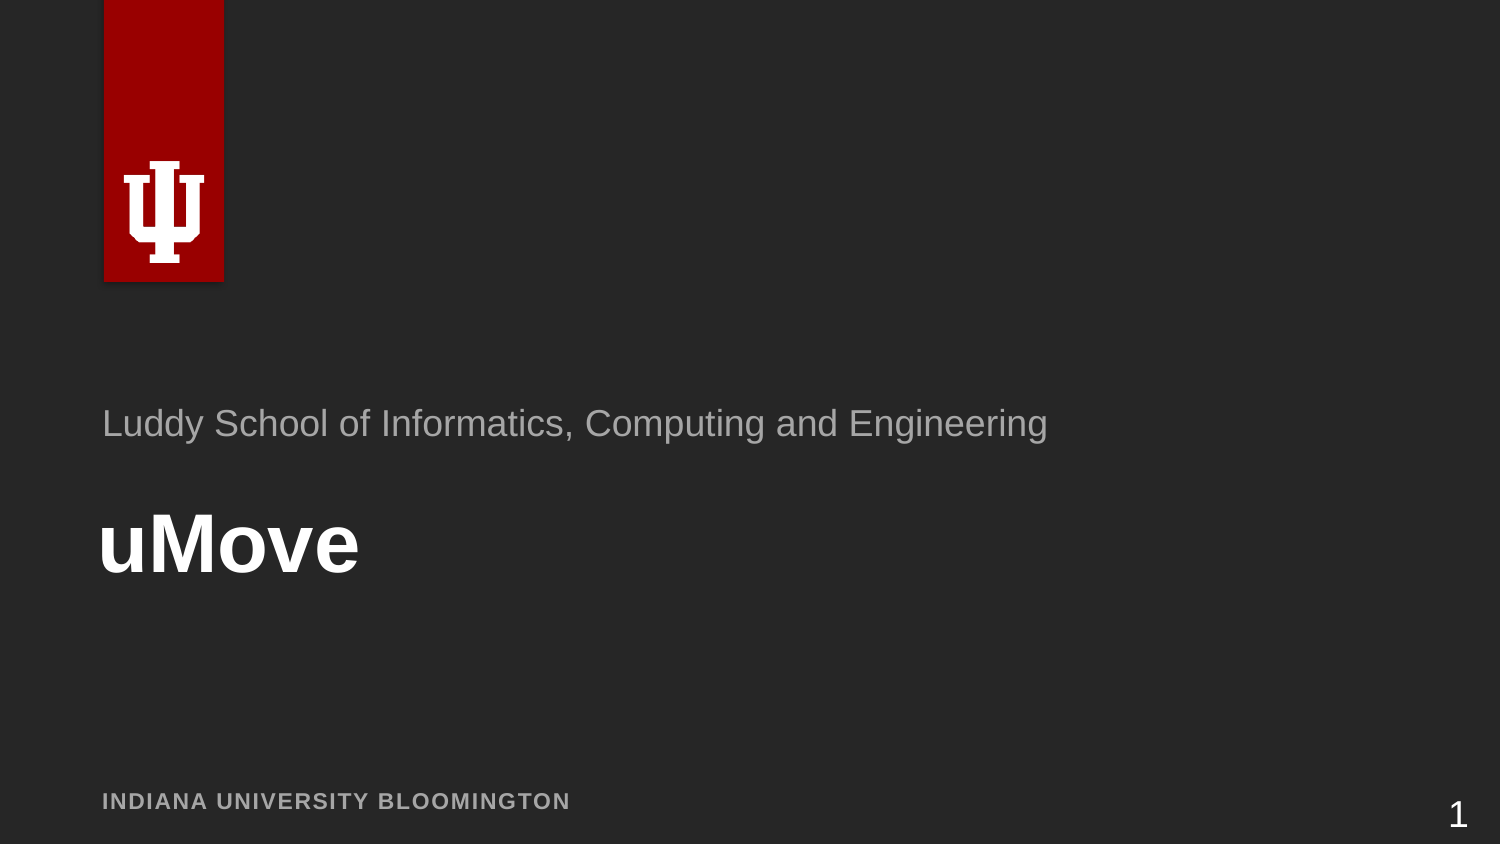

Luddy School of Informatics, Computing and Engineering
# uMove
INDIANA UNIVERSITY BLOOMINGTON
1